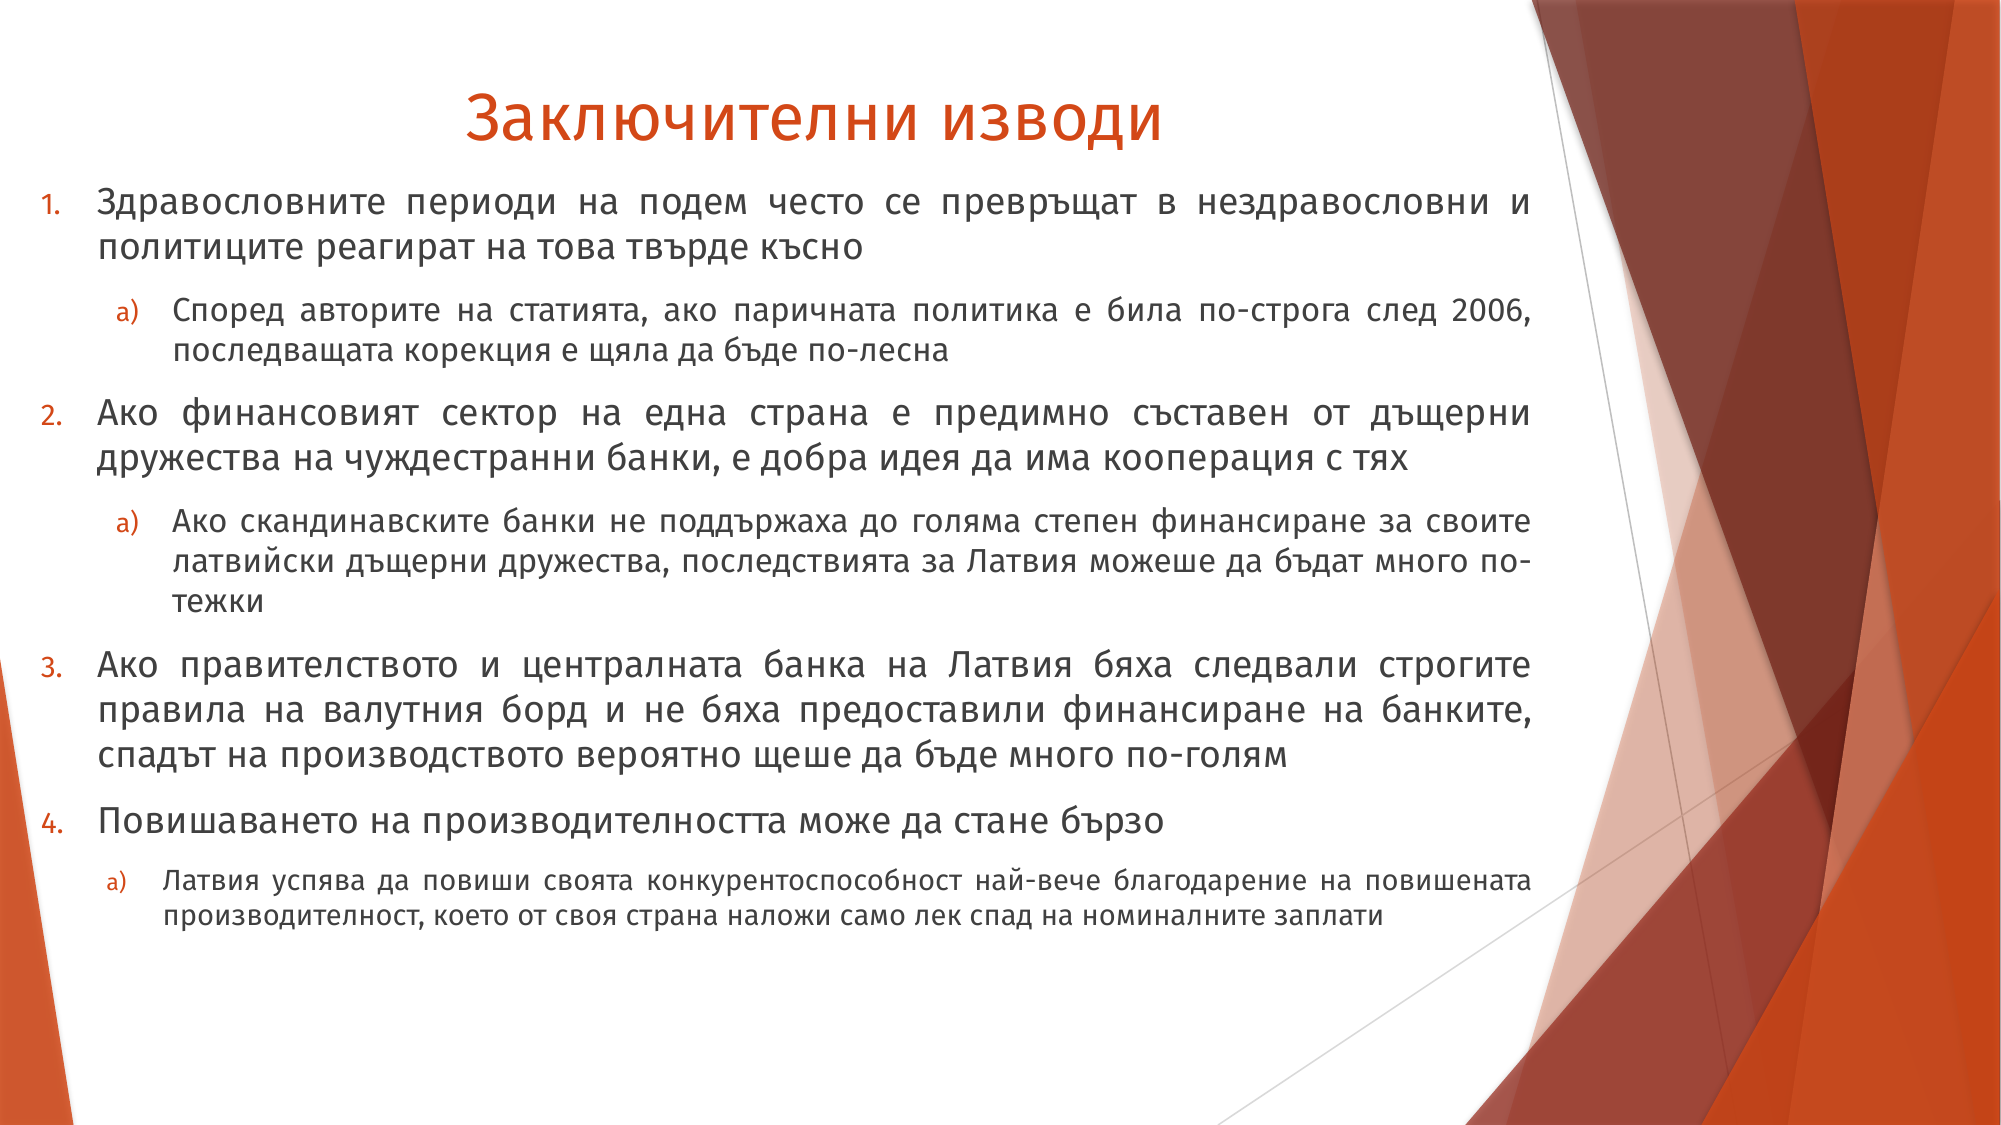

# Заключителни изводи
Здравословните периоди на подем често се превръщат в нездравословни и политиците реагират на това твърде късно
Според авторите на статията, ако паричната политика е била по-строга след 2006, последващата корекция е щяла да бъде по-лесна
Ако финансовият сектор на една страна е предимно съставен от дъщерни дружества на чуждестранни банки, е добра идея да има кооперация с тях
Ако скандинавските банки не поддържаха до голяма степен финансиране за своите латвийски дъщерни дружества, последствията за Латвия можеше да бъдат много по-тежки
Ако правителството и централната банка на Латвия бяха следвали строгите правила на валутния борд и не бяха предоставили финансиране на банките, спадът на производството вероятно щеше да бъде много по-голям
Повишаването на производителността може да стане бързо
Латвия успява да повиши своята конкурентоспособност най-вече благодарение на повишената производителност, което от своя страна наложи само лек спад на номиналните заплати